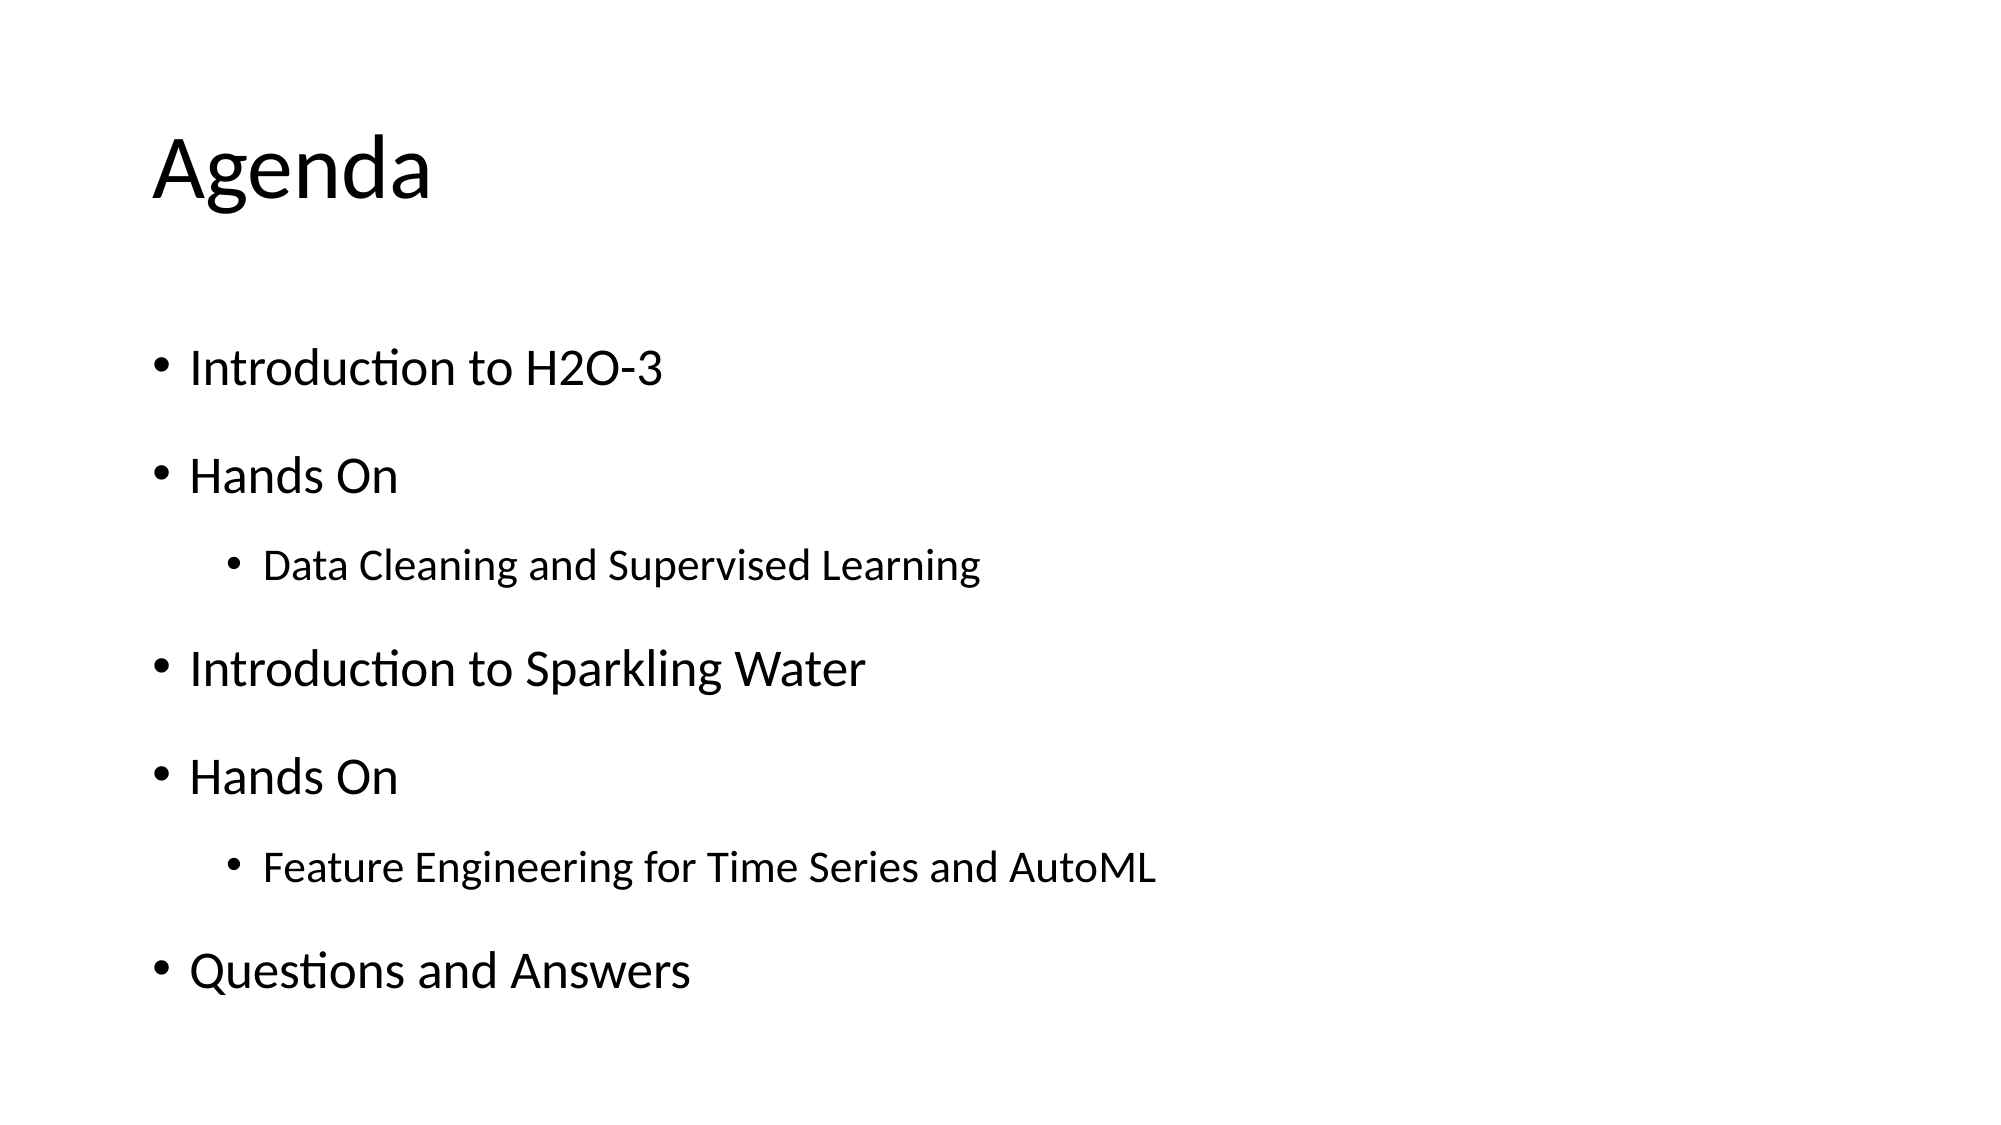

# Agenda
Introduction to H2O-3
Hands On
Data Cleaning and Supervised Learning
Introduction to Sparkling Water
Hands On
Feature Engineering for Time Series and AutoML
Questions and Answers